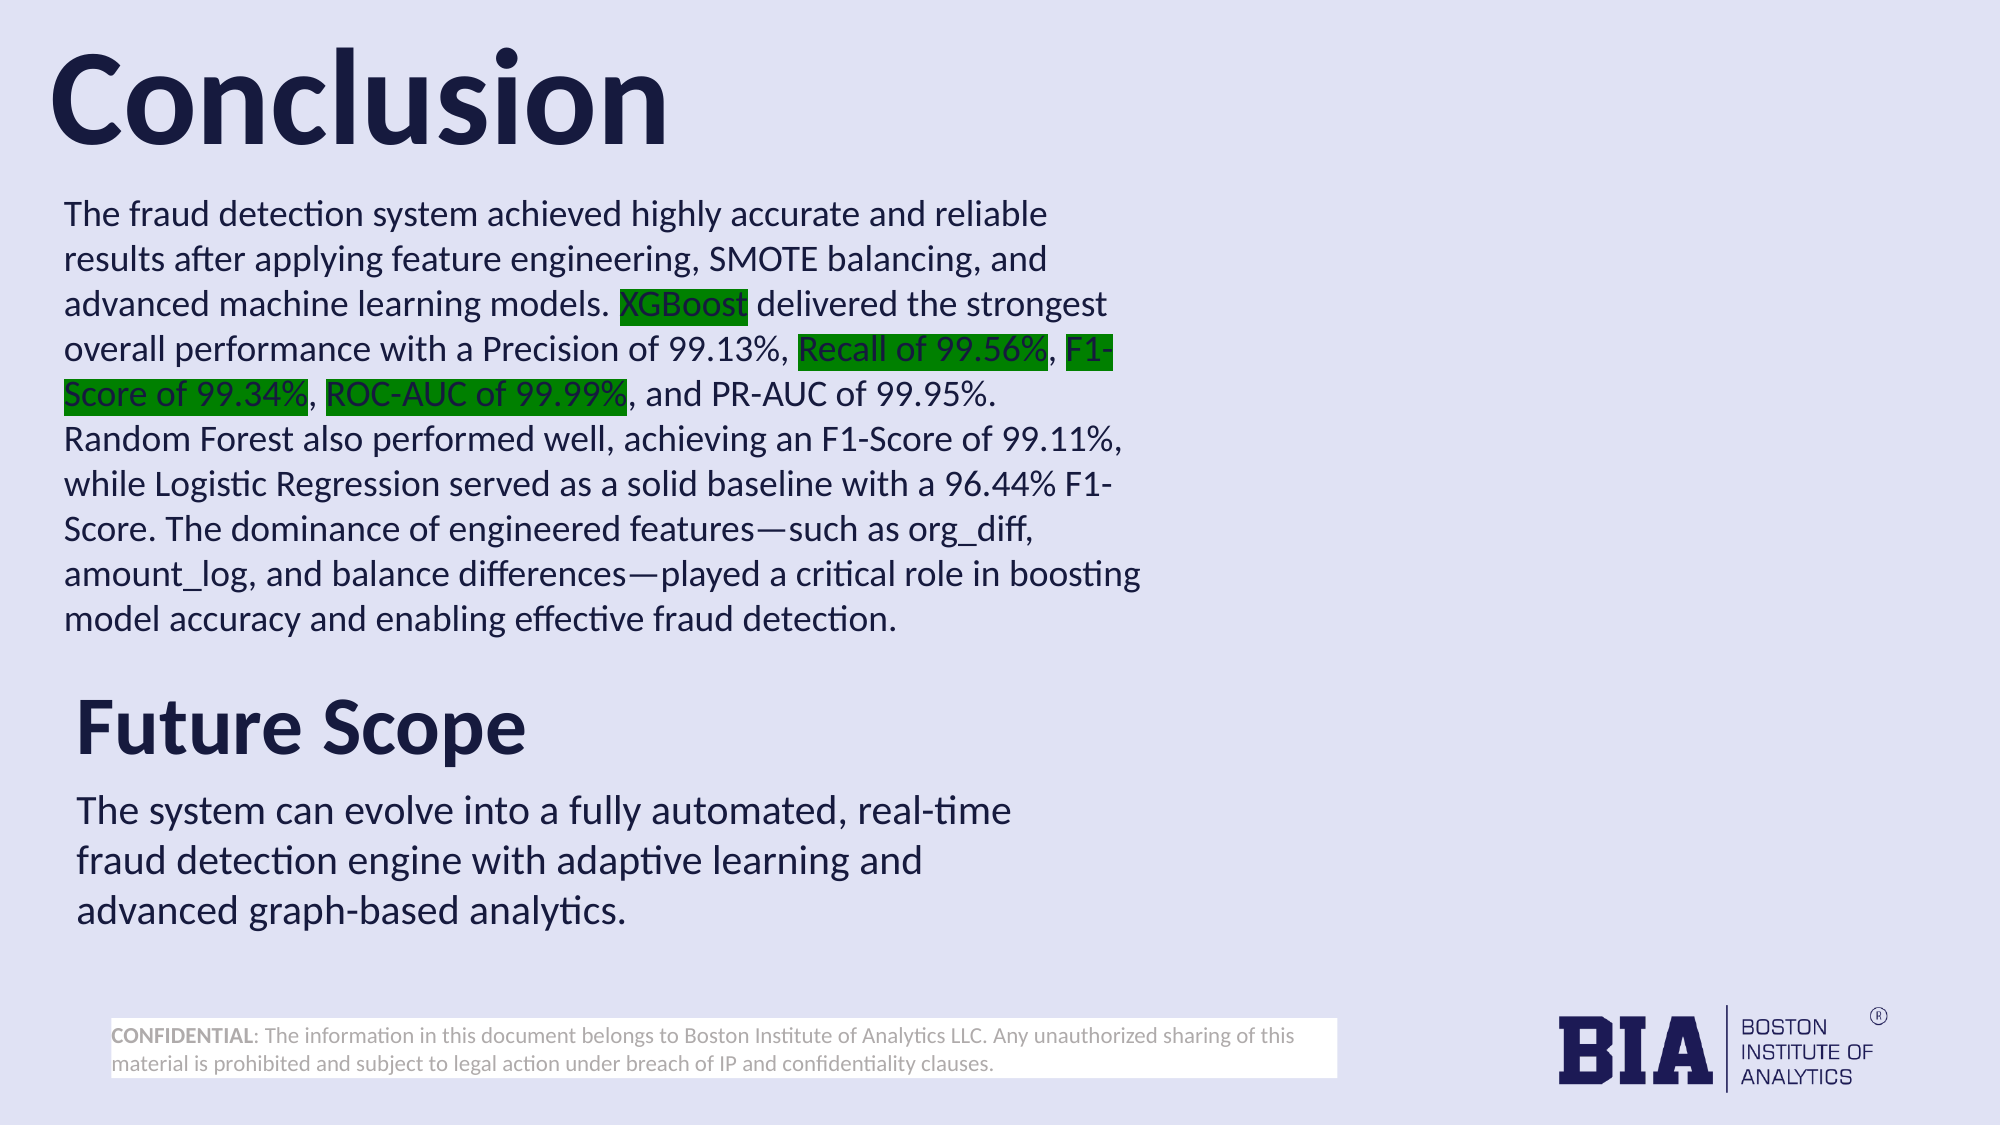

Conclusion
The fraud detection system achieved highly accurate and reliable results after applying feature engineering, SMOTE balancing, and advanced machine learning models. XGBoost delivered the strongest overall performance with a Precision of 99.13%, Recall of 99.56%, F1-Score of 99.34%, ROC-AUC of 99.99%, and PR-AUC of 99.95%.
Random Forest also performed well, achieving an F1-Score of 99.11%, while Logistic Regression served as a solid baseline with a 96.44% F1-Score. The dominance of engineered features—such as org_diff, amount_log, and balance differences—played a critical role in boosting model accuracy and enabling effective fraud detection.
Future Scope
The system can evolve into a fully automated, real-time fraud detection engine with adaptive learning and advanced graph-based analytics.